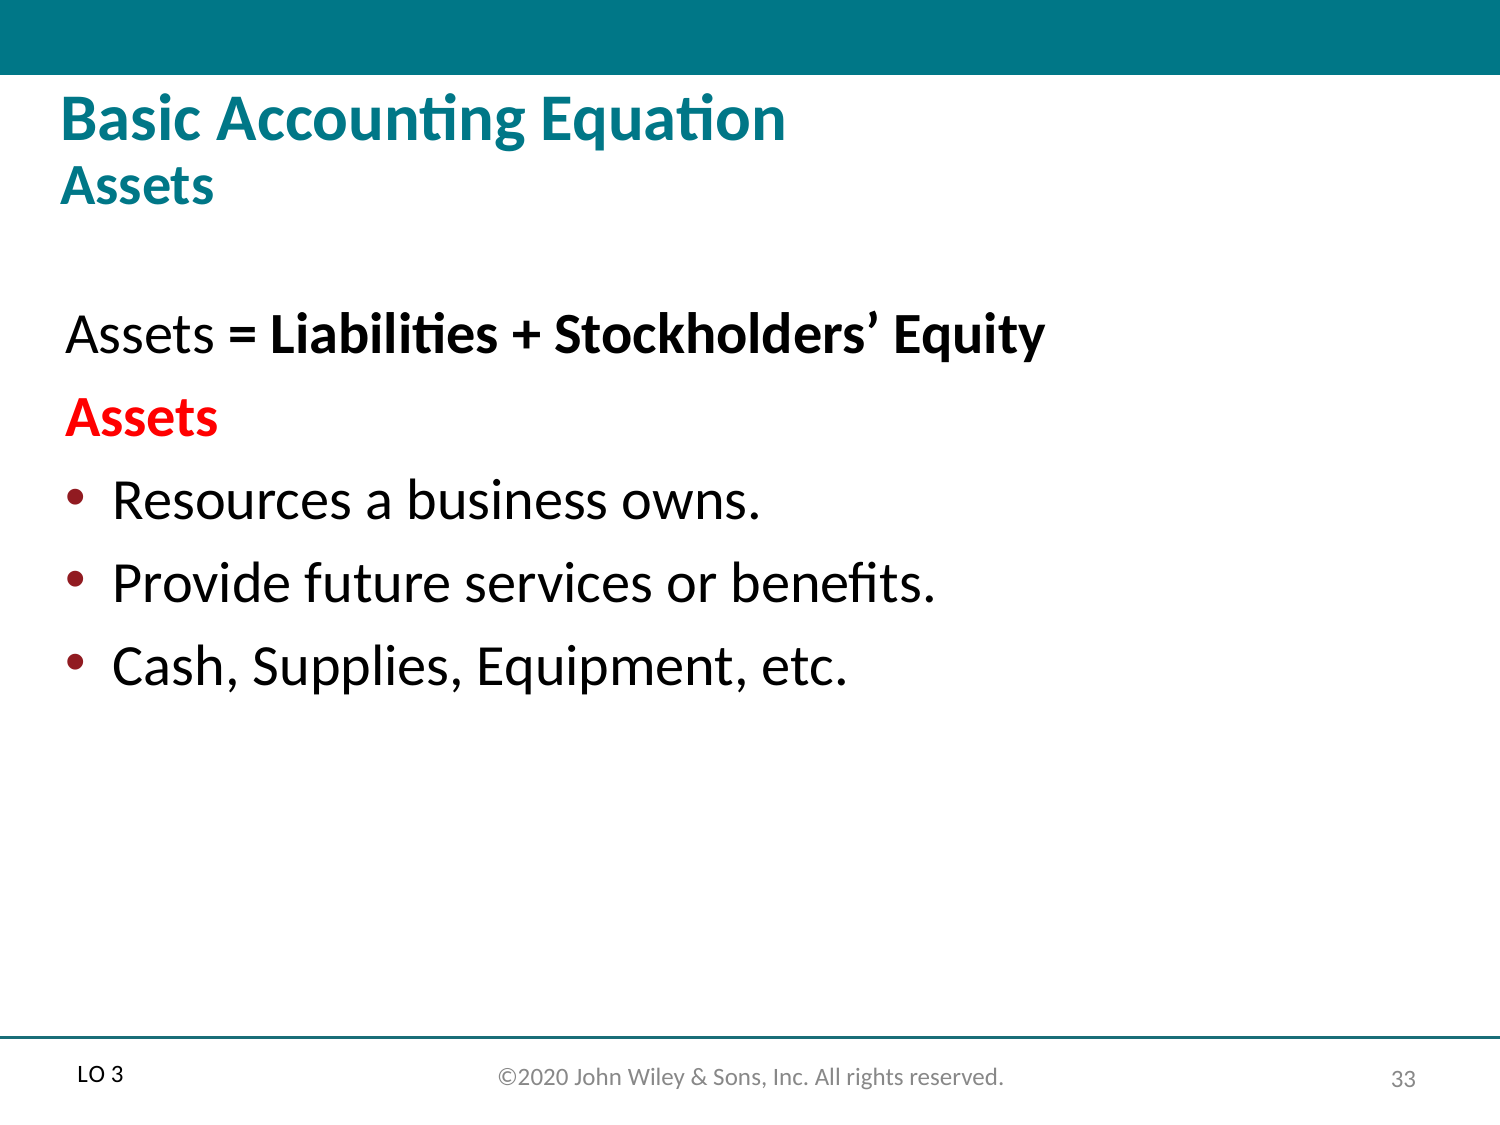

# Basic Accounting Equation Assets
Assets = Liabilities + Stockholders’ Equity
Assets
Resources a business owns.
Provide future services or benefits.
Cash, Supplies, Equipment, etc.
L O 3